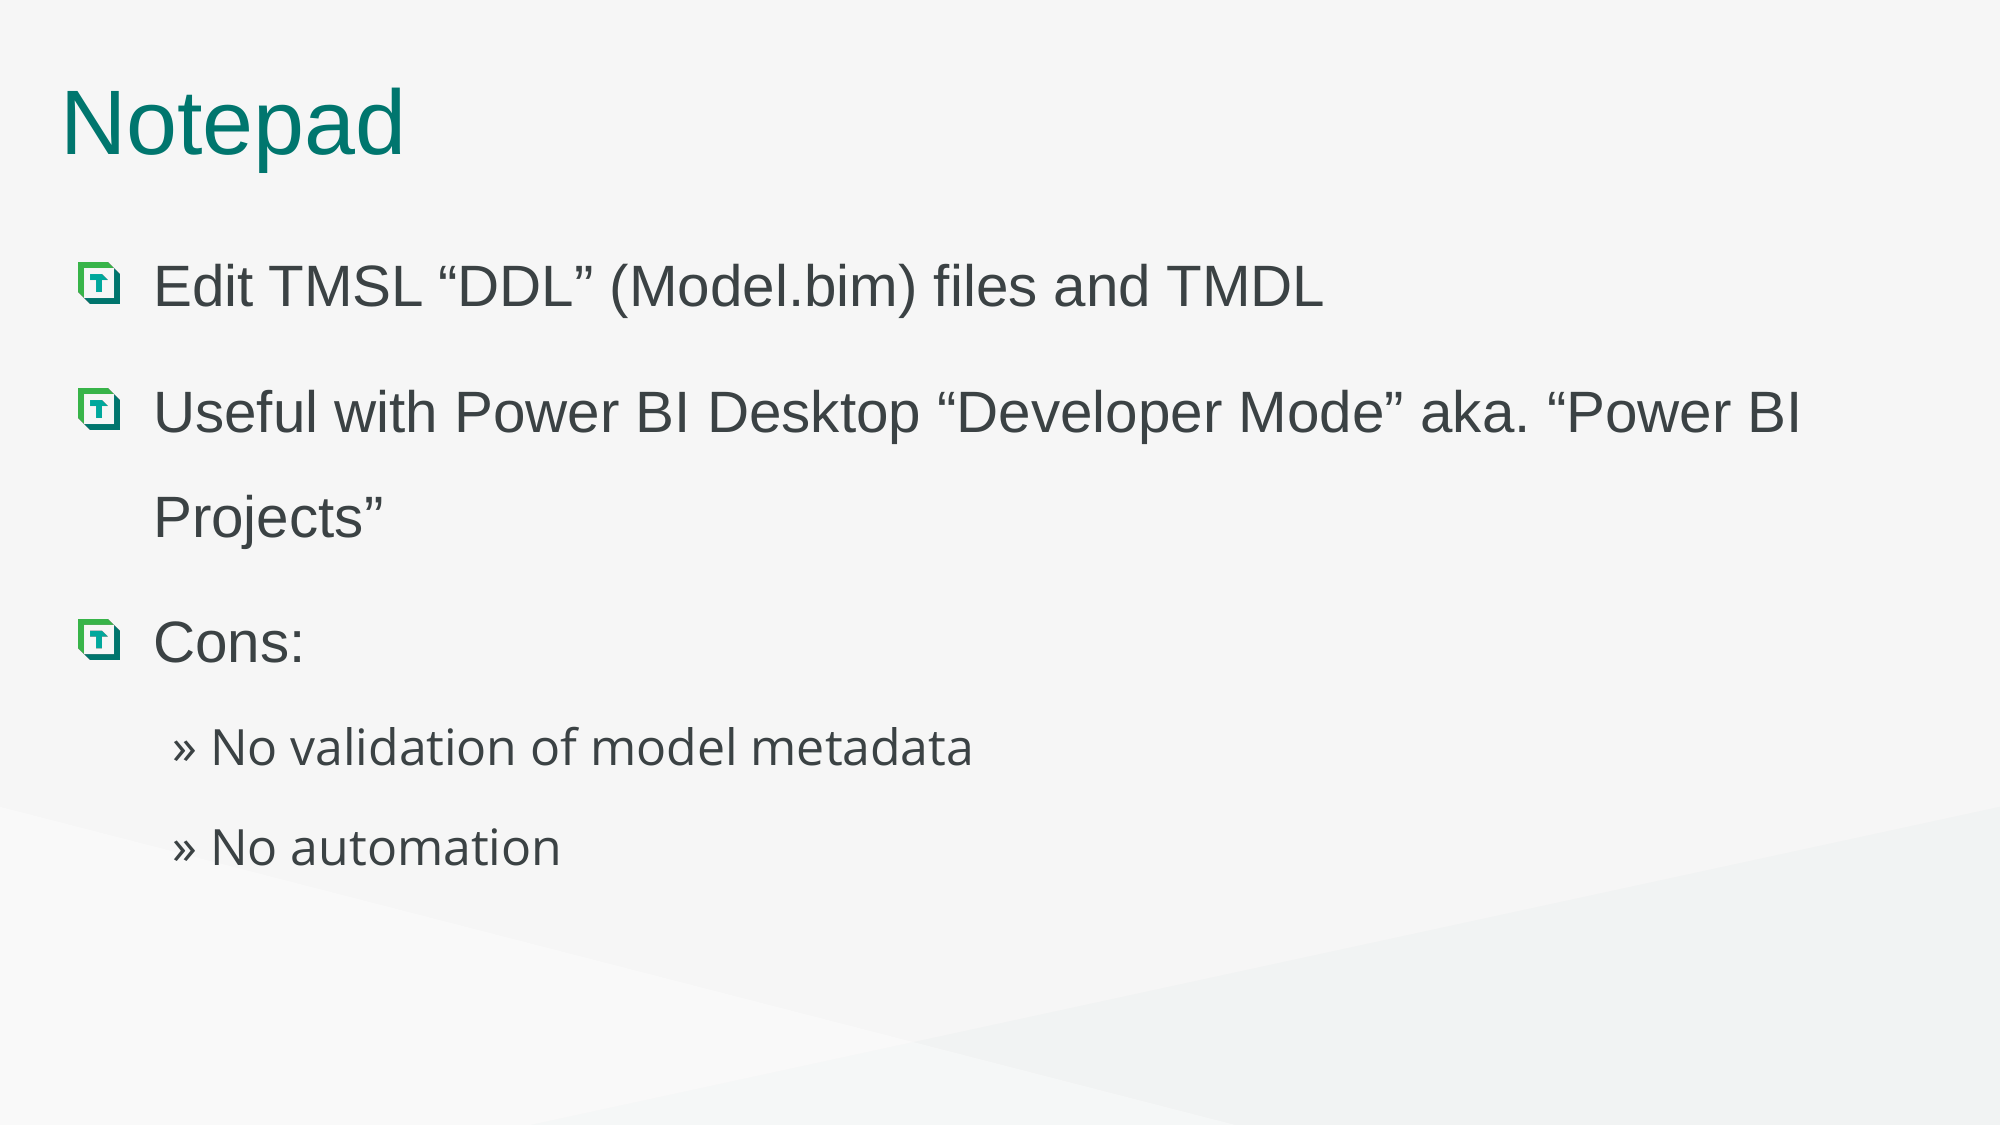

# Notepad
Edit TMSL “DDL” (Model.bim) files and TMDL
Useful with Power BI Desktop “Developer Mode” aka. “Power BI Projects”
Cons:
No validation of model metadata
No automation